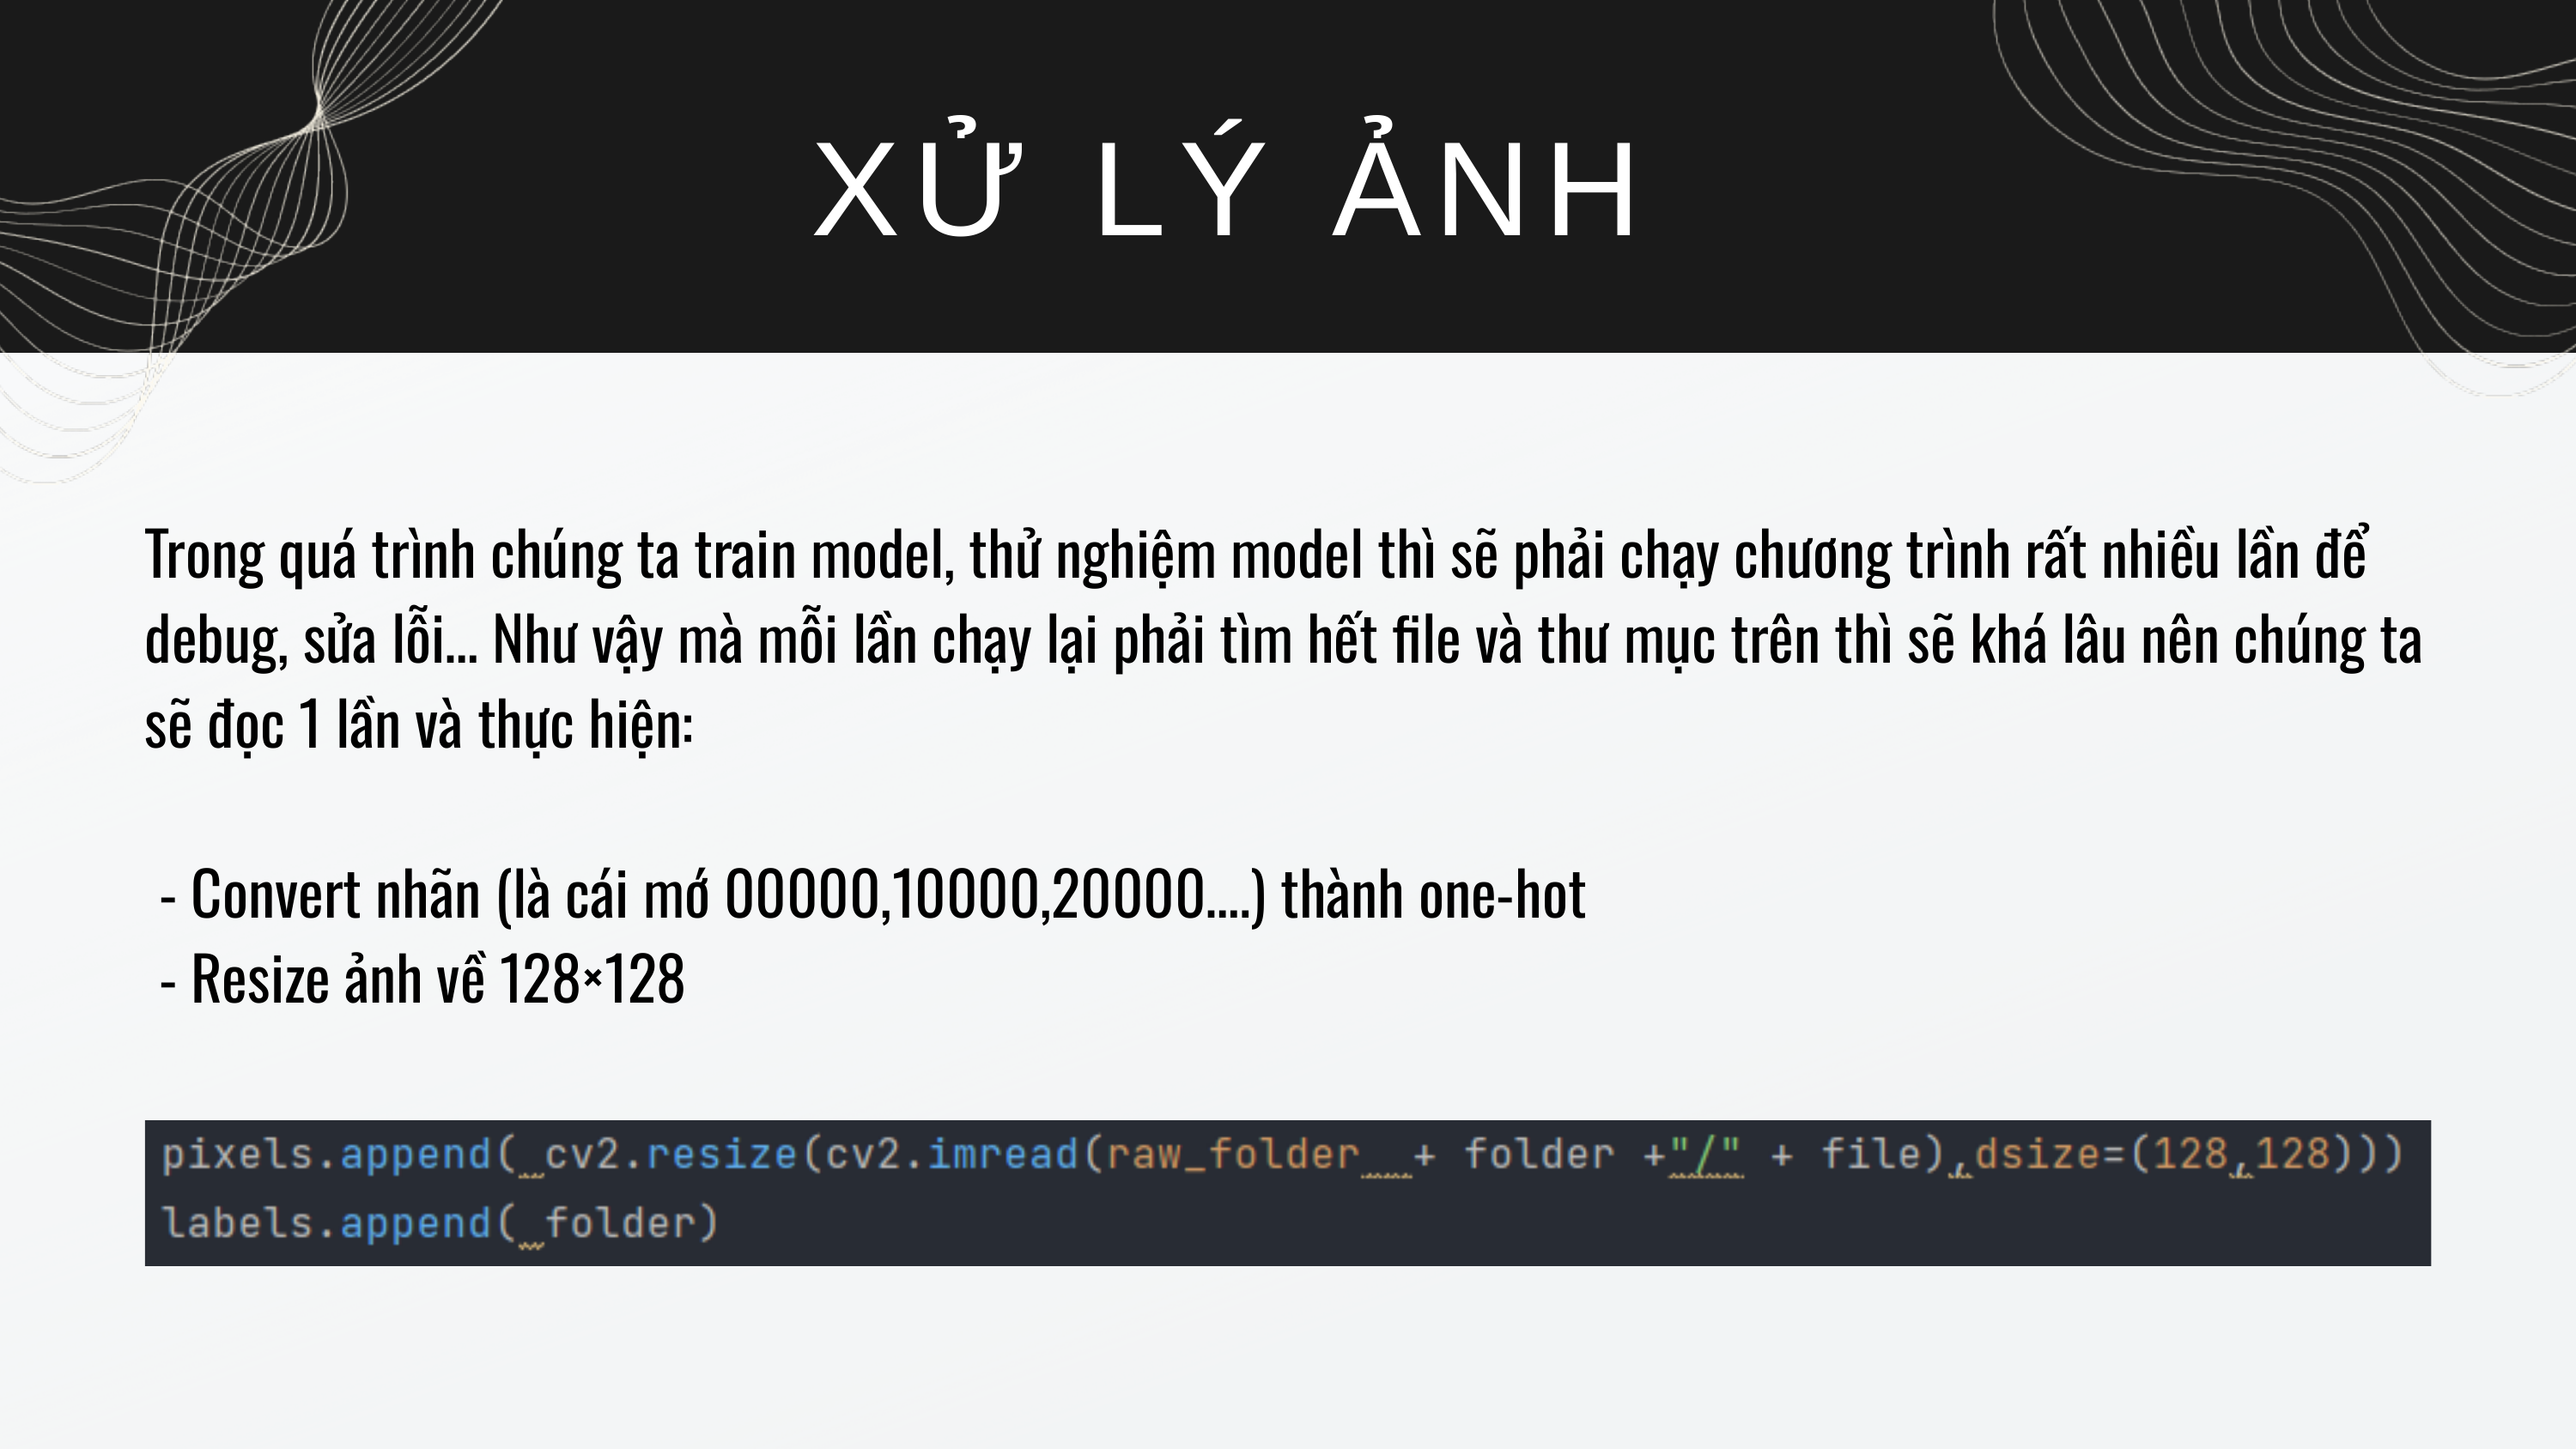

XỬ LÝ ẢNH
Trong quá trình chúng ta train model, thử nghiệm model thì sẽ phải chạy chương trình rất nhiều lần để debug, sửa lỗi… Như vậy mà mỗi lần chạy lại phải tìm hết file và thư mục trên thì sẽ khá lâu nên chúng ta sẽ đọc 1 lần và thực hiện:

 - Convert nhãn (là cái mớ 00000,10000,20000….) thành one-hot
 - Resize ảnh về 128×128